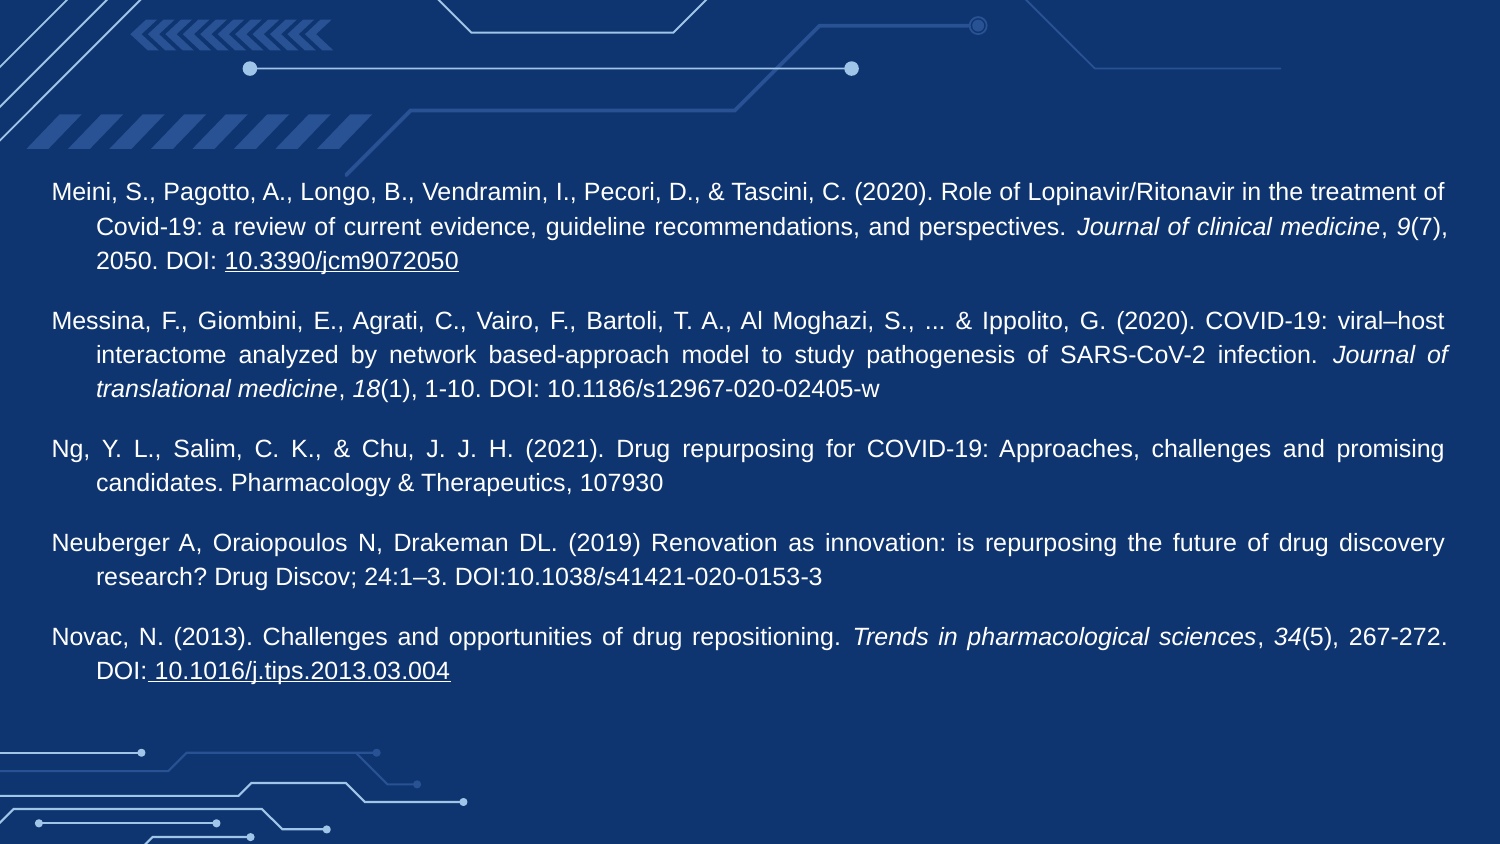

Meini, S., Pagotto, A., Longo, B., Vendramin, I., Pecori, D., & Tascini, C. (2020). Role of Lopinavir/Ritonavir in the treatment of Covid-19: a review of current evidence, guideline recommendations, and perspectives. Journal of clinical medicine, 9(7), 2050. DOI: 10.3390/jcm9072050
Messina, F., Giombini, E., Agrati, C., Vairo, F., Bartoli, T. A., Al Moghazi, S., ... & Ippolito, G. (2020). COVID-19: viral–host interactome analyzed by network based-approach model to study pathogenesis of SARS-CoV-2 infection. Journal of translational medicine, 18(1), 1-10. DOI: 10.1186/s12967-020-02405-w
Ng, Y. L., Salim, C. K., & Chu, J. J. H. (2021). Drug repurposing for COVID-19: Approaches, challenges and promising candidates. Pharmacology & Therapeutics, 107930
Neuberger A, Oraiopoulos N, Drakeman DL. (2019) Renovation as innovation: is repurposing the future of drug discovery research? Drug Discov; 24:1–3. DOI:10.1038/s41421-020-0153-3
Novac, N. (2013). Challenges and opportunities of drug repositioning. Trends in pharmacological sciences, 34(5), 267-272. DOI: 10.1016/j.tips.2013.03.004